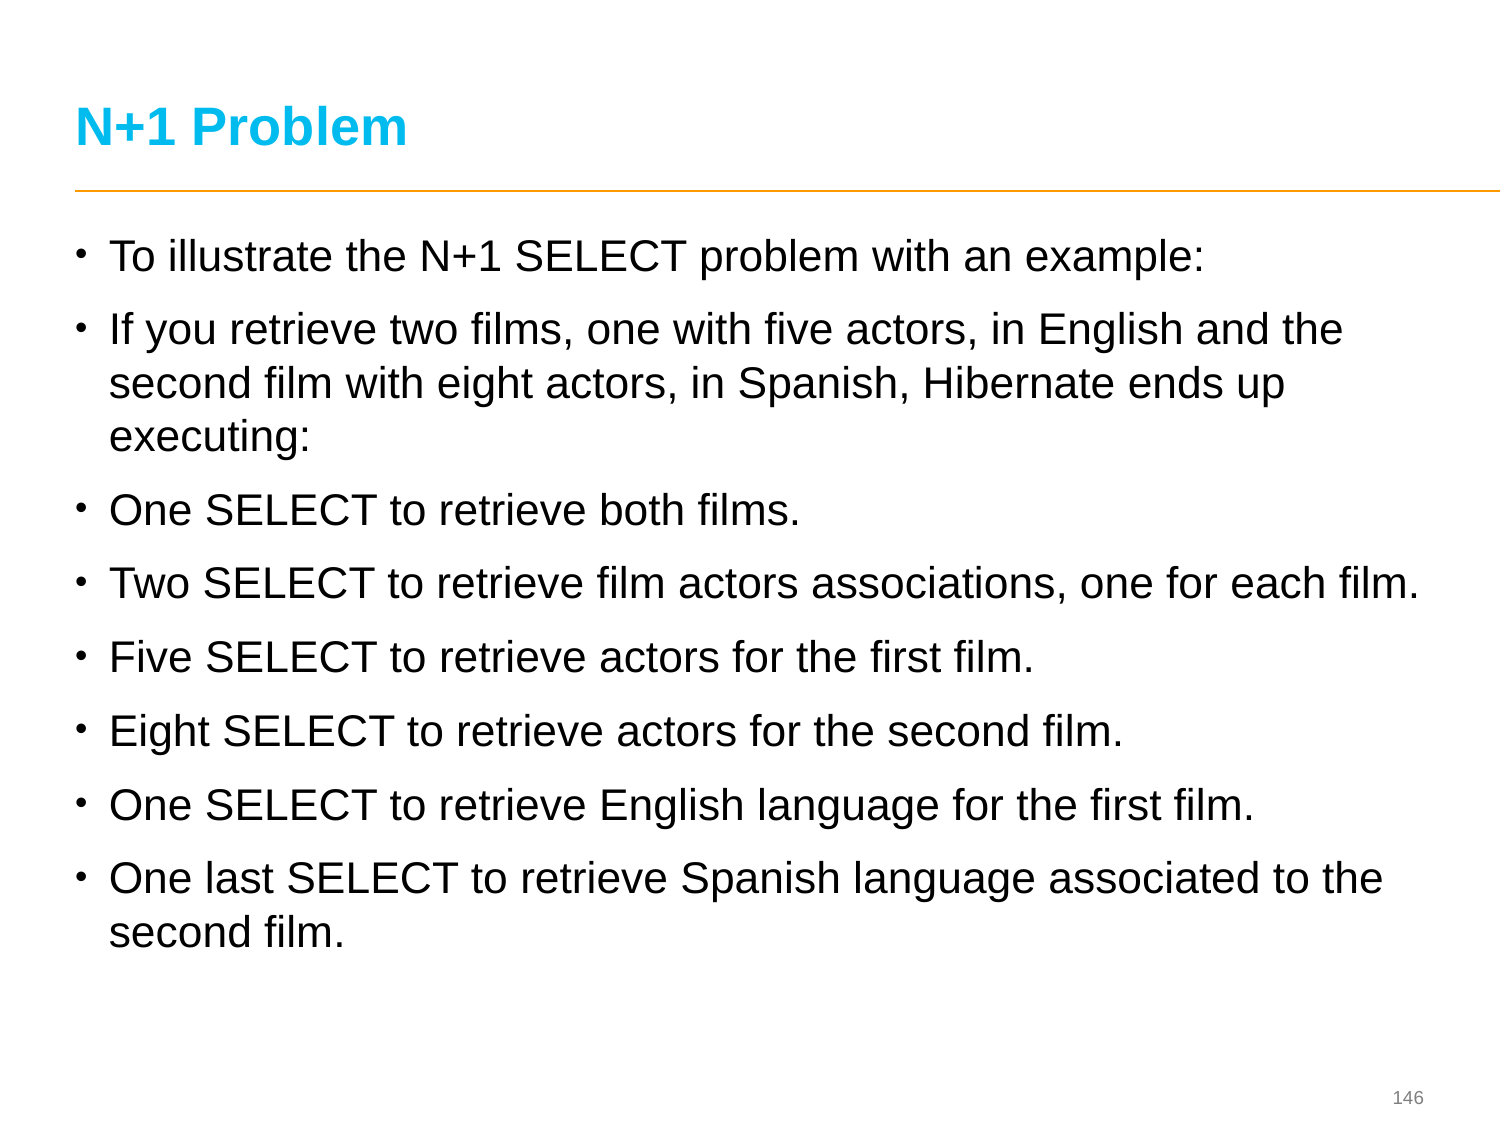

# N+1 Problem
To illustrate the N+1 SELECT problem with an example:
If you retrieve two films, one with five actors, in English and the second film with eight actors, in Spanish, Hibernate ends up executing:
One SELECT to retrieve both films.
Two SELECT to retrieve film actors associations, one for each film.
Five SELECT to retrieve actors for the first film.
Eight SELECT to retrieve actors for the second film.
One SELECT to retrieve English language for the first film.
One last SELECT to retrieve Spanish language associated to the second film.